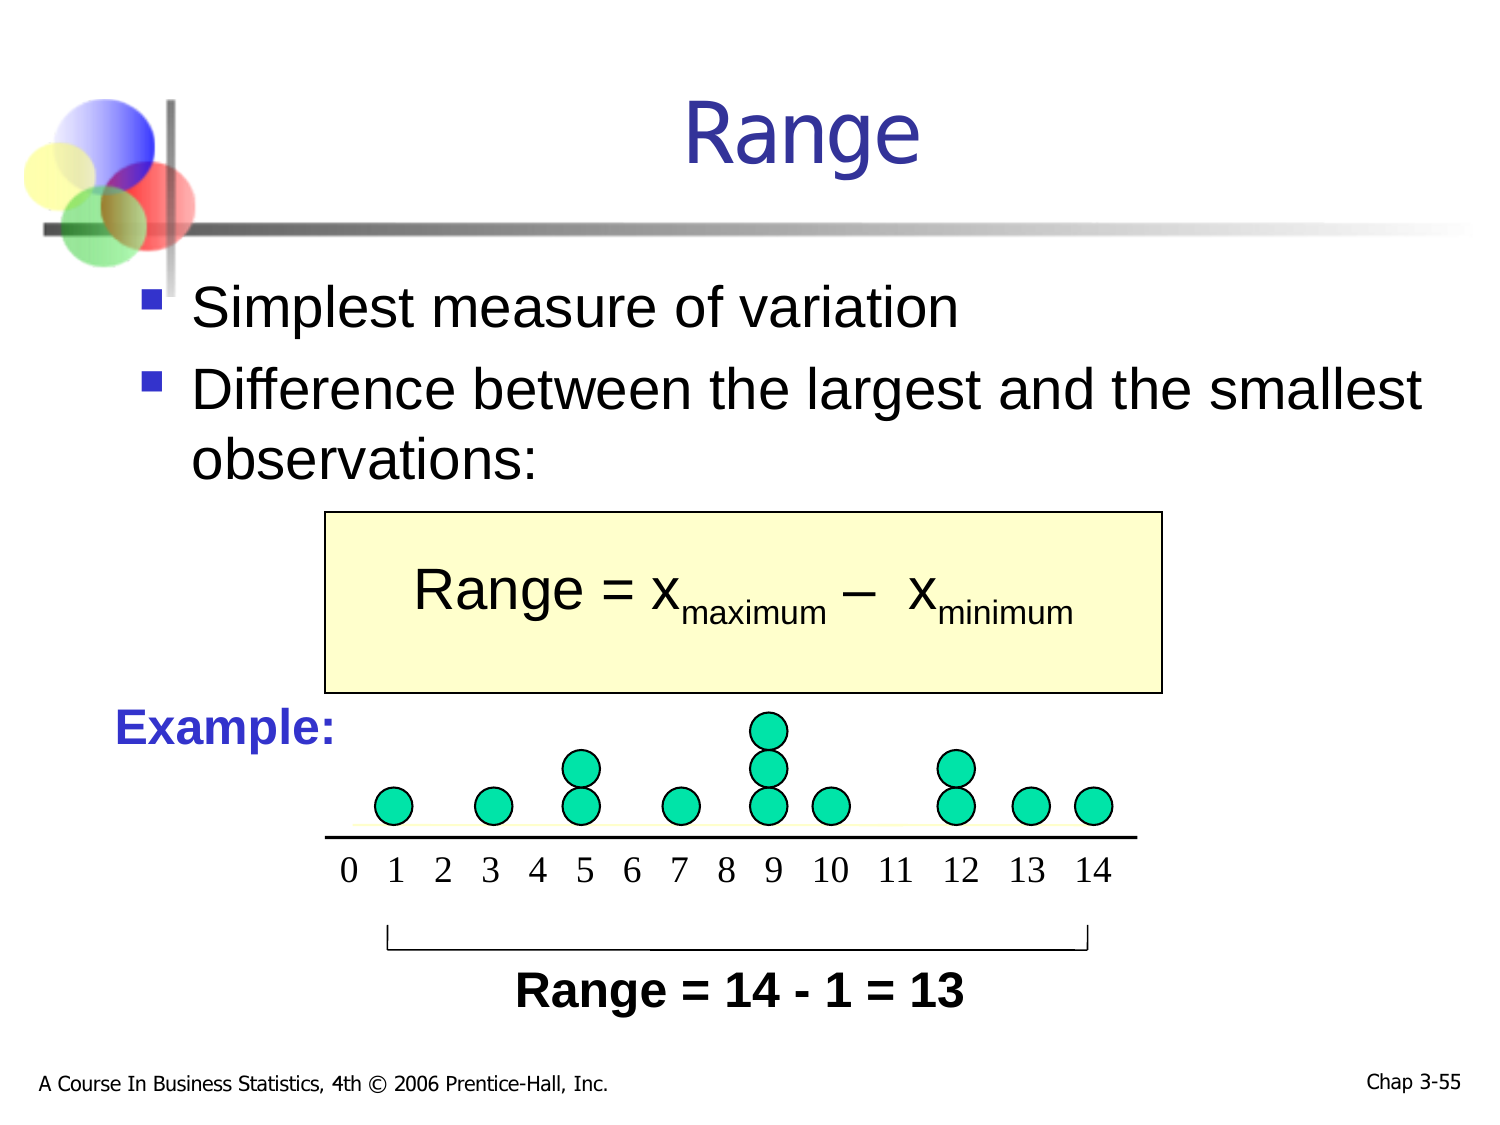

# Range
Simplest measure of variation
Difference between the largest and the smallest observations:

Range = xmaximum –  xminimum

Example:

0   1   2   3   4   5   6   7   8   9   10   11   12   13   14

Range = 14 - 1 = 13
A Course In Business Statistics, 4th © 2006 Prentice-Hall, Inc.
Chap 3-55